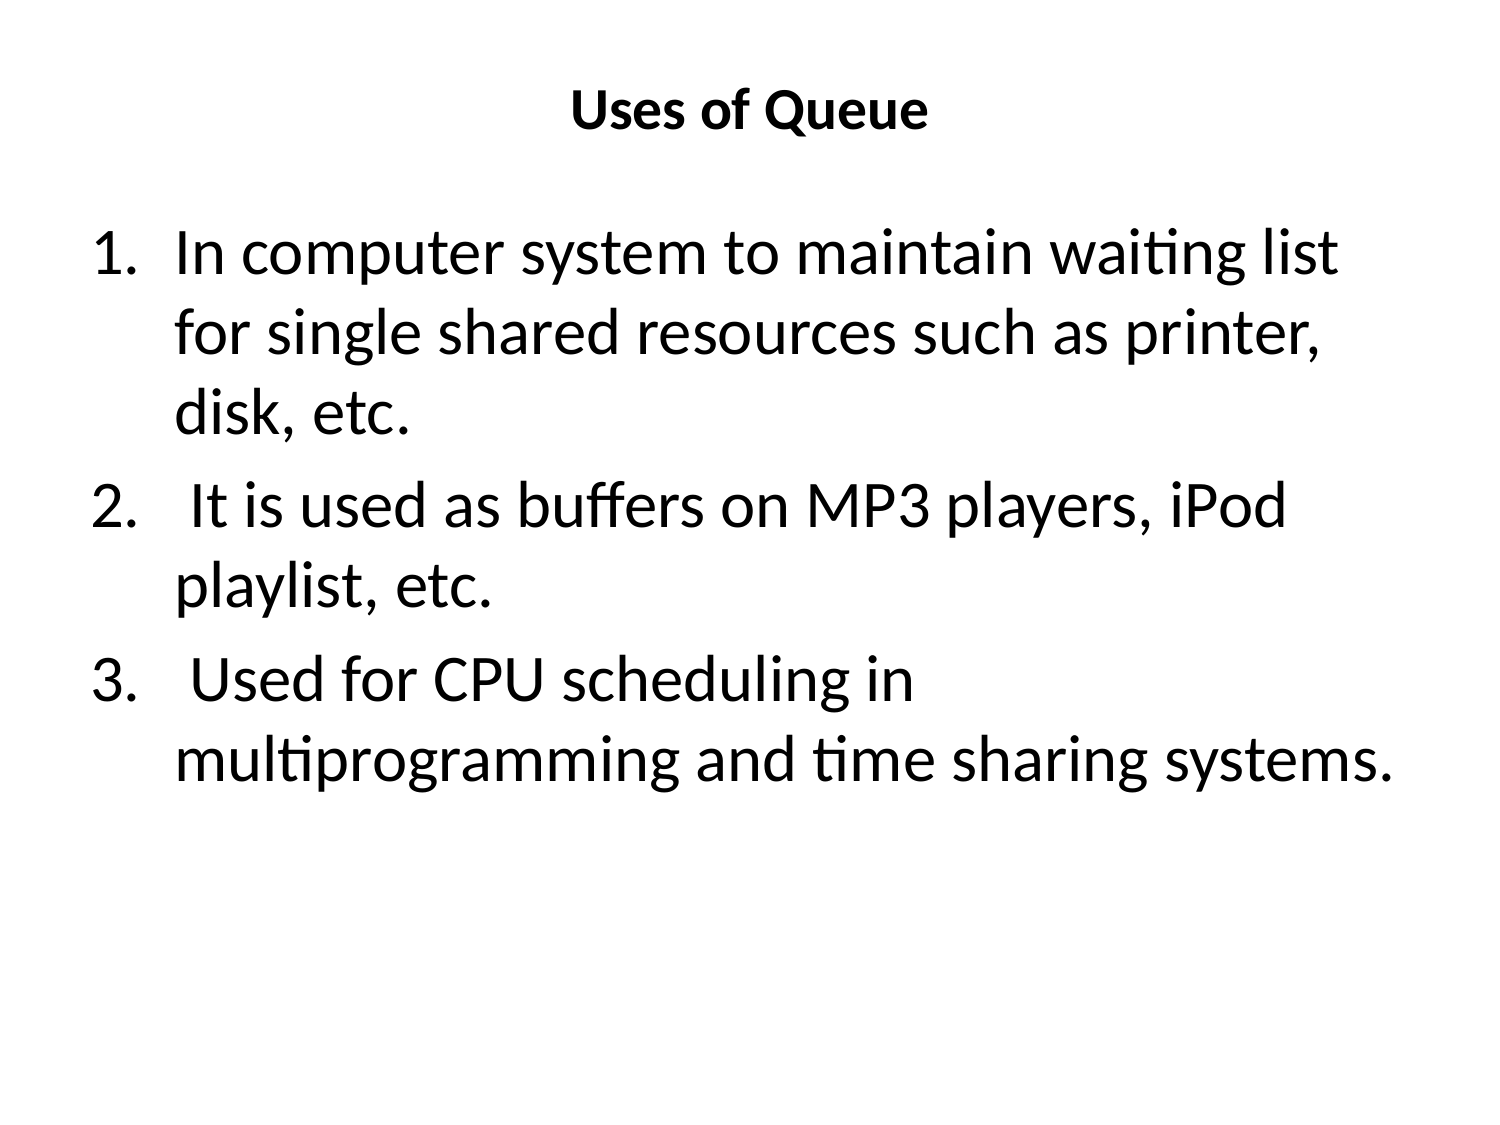

# Uses of Queue
In computer system to maintain waiting list for single shared resources such as printer, disk, etc.
 It is used as buffers on MP3 players, iPod playlist, etc.
 Used for CPU scheduling in multiprogramming and time sharing systems.